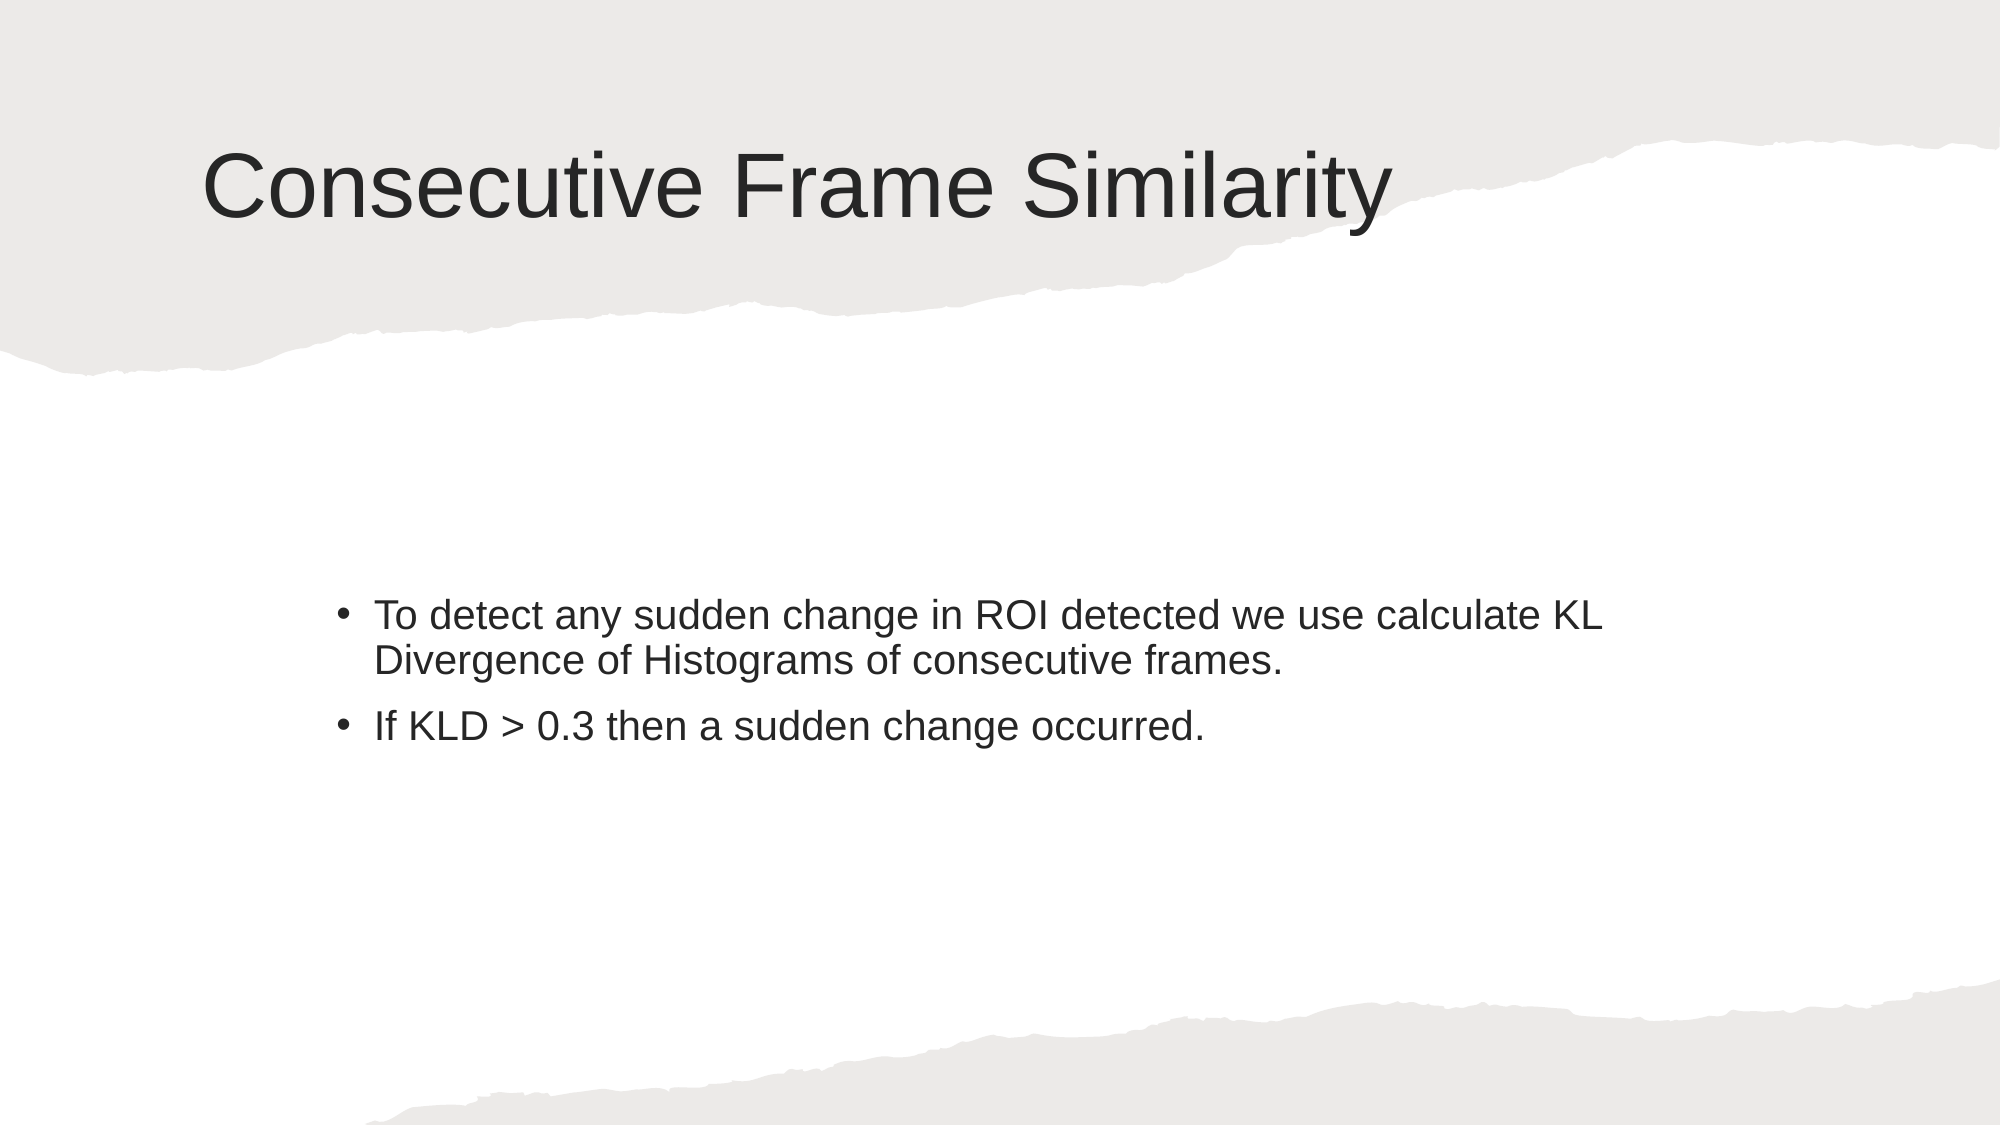

# Consecutive Frame Similarity
To detect any sudden change in ROI detected we use calculate KL Divergence of Histograms of consecutive frames.
If KLD > 0.3 then a sudden change occurred.